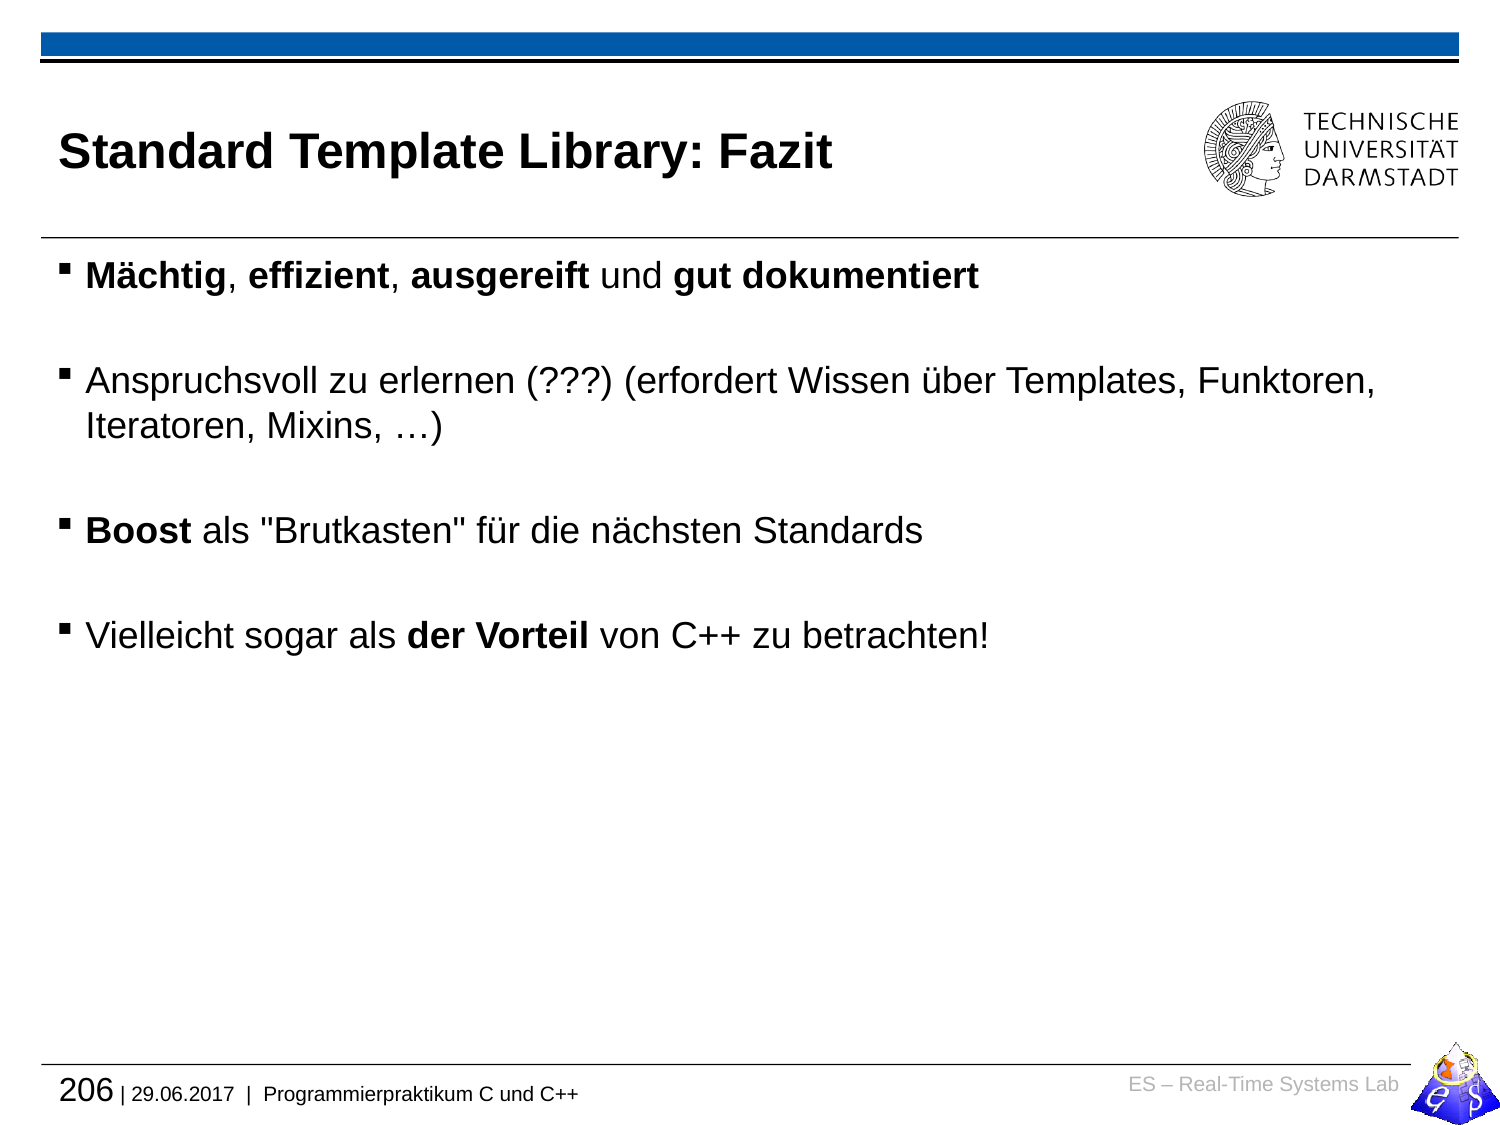

# Standard Template Library: Fazit
Mächtig, effizient, ausgereift und gut dokumentiert

Anspruchsvoll zu erlernen (???) (erfordert Wissen über Templates, Funktoren, Iteratoren, Mixins, …)

Boost als "Brutkasten" für die nächsten Standards

Vielleicht sogar als der Vorteil von C++ zu betrachten!